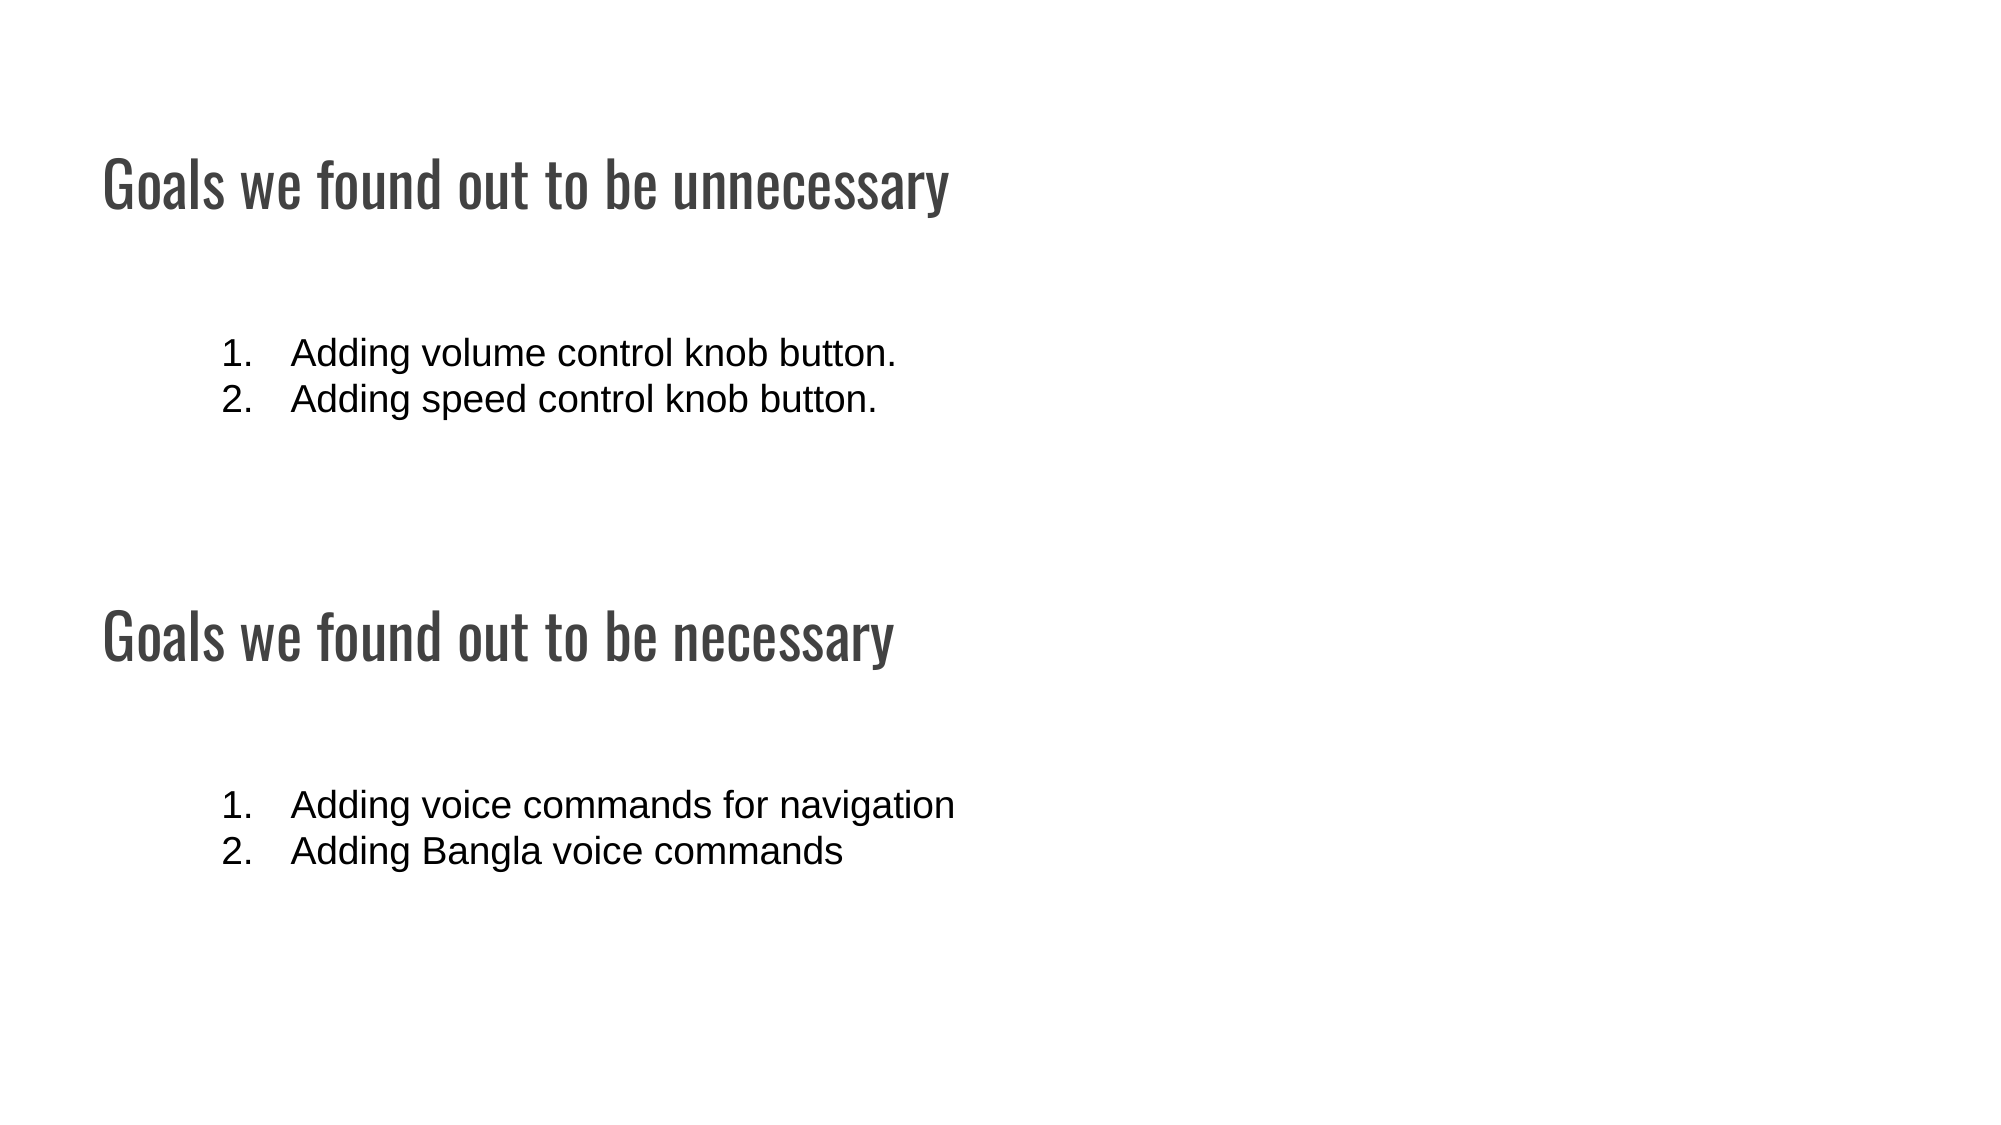

# Goals we found out to be unnecessary

Adding volume control knob button.
Adding speed control knob button.

 Goals we found out to be necessary

Adding voice commands for navigation
Adding Bangla voice commands